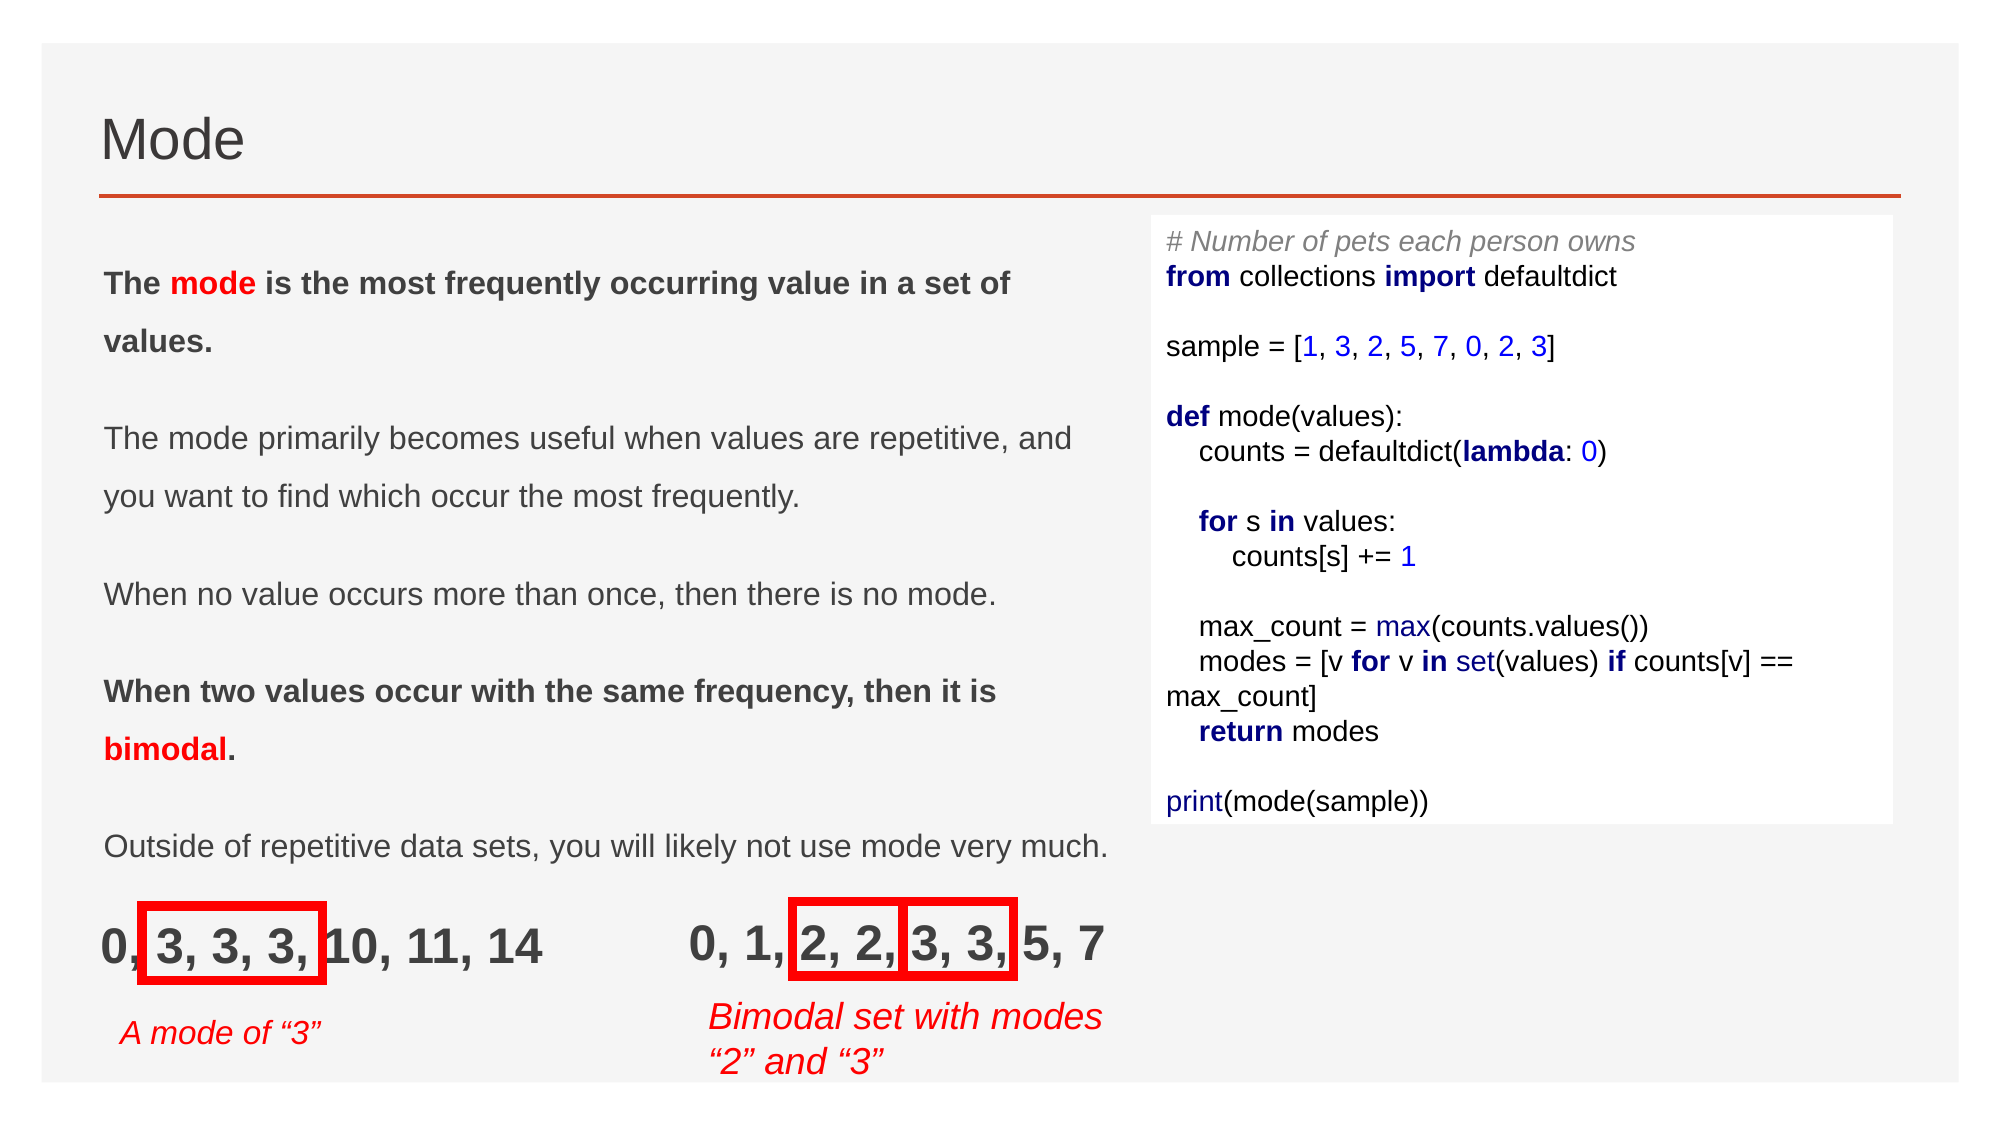

# Mode
# Number of pets each person owns from collections import defaultdict sample = [1, 3, 2, 5, 7, 0, 2, 3] def mode(values): counts = defaultdict(lambda: 0) for s in values: counts[s] += 1 max_count = max(counts.values()) modes = [v for v in set(values) if counts[v] == max_count] return modes print(mode(sample))
The mode is the most frequently occurring value in a set of values.
The mode primarily becomes useful when values are repetitive, and you want to find which occur the most frequently.
When no value occurs more than once, then there is no mode.
When two values occur with the same frequency, then it is bimodal.
Outside of repetitive data sets, you will likely not use mode very much.

0, 1, 2, 2, 3, 3, 5, 7

0, 3, 3, 3, 10, 11, 14
Bimodal set with modes “2” and “3”
A mode of “3”